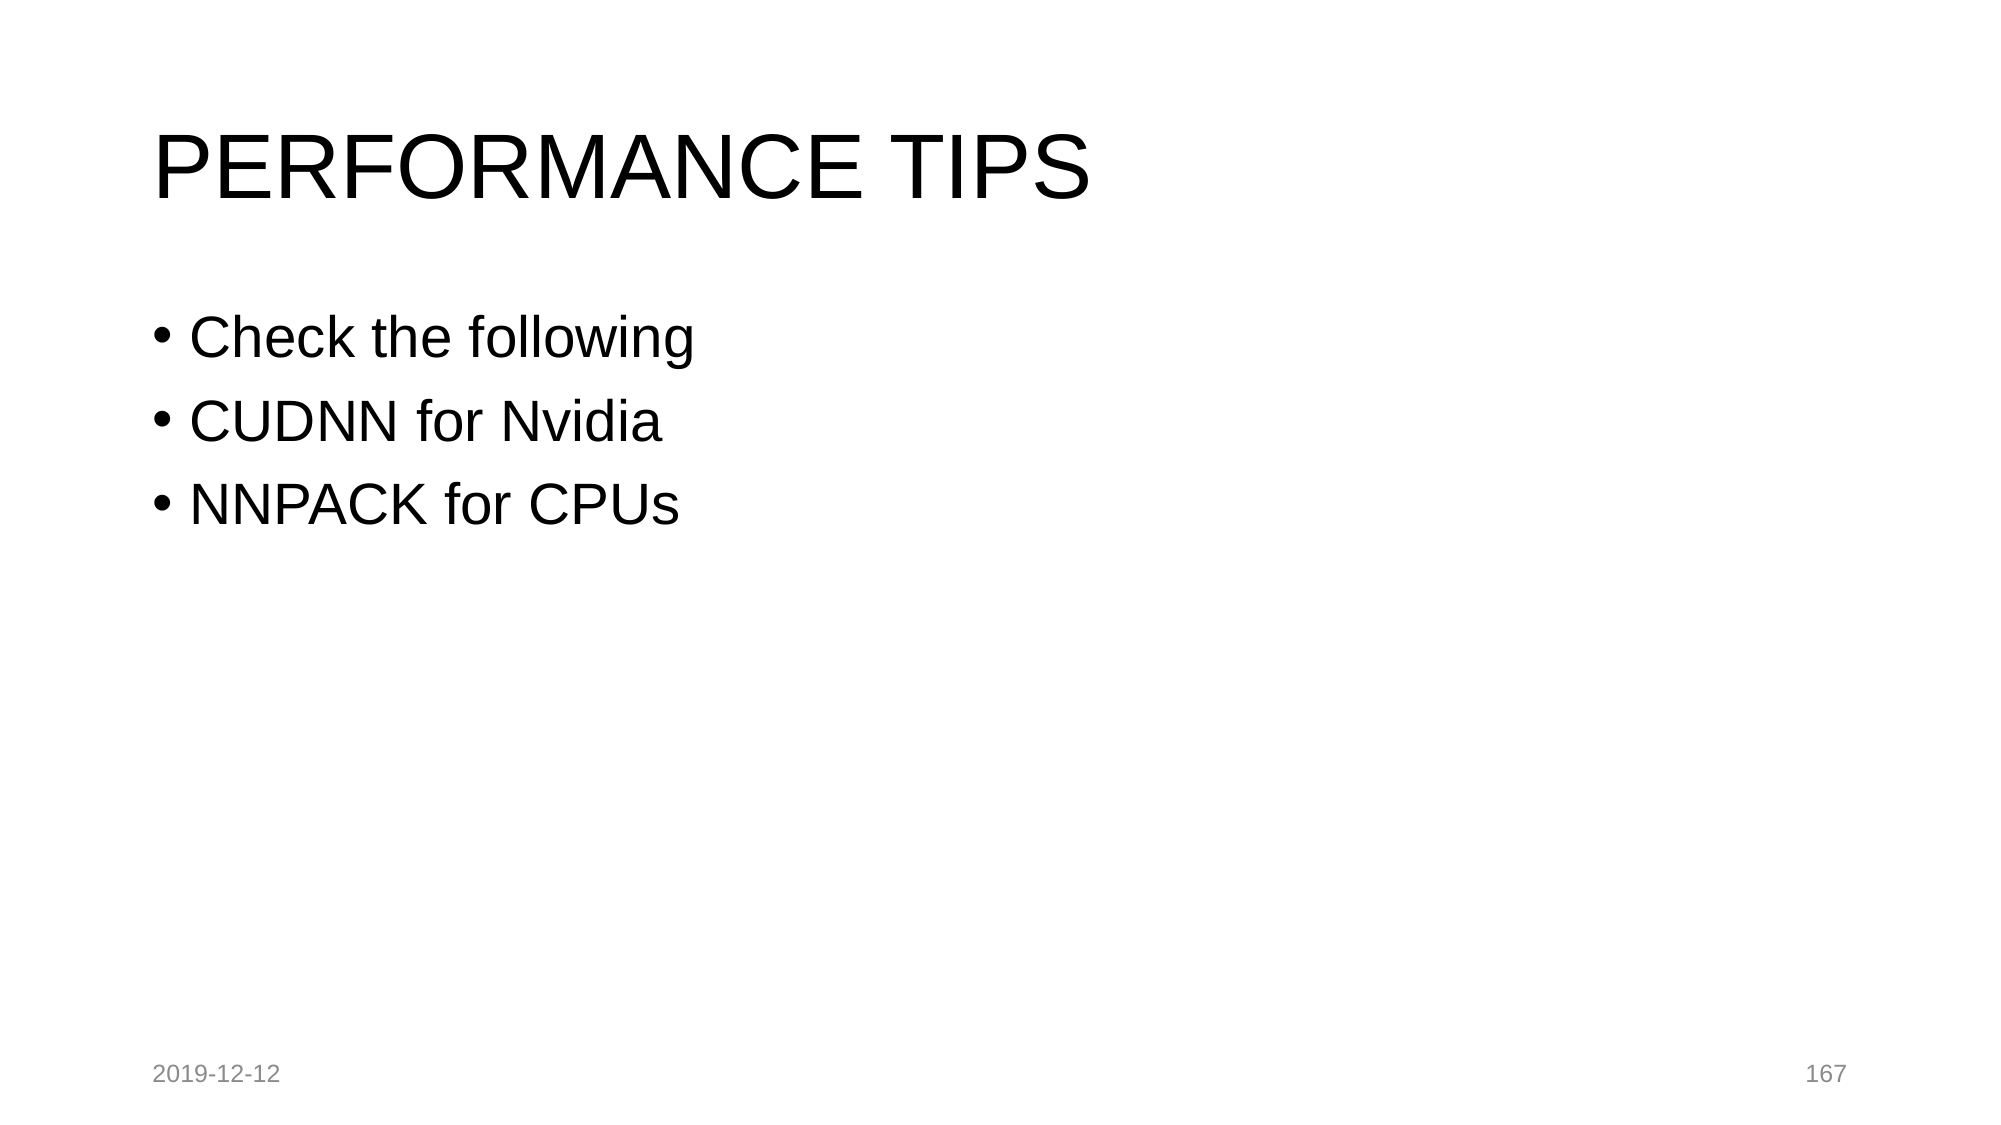

# PERFORMANCE TIPS
Check the following
CUDNN for Nvidia
NNPACK for CPUs

2019-12-12
167